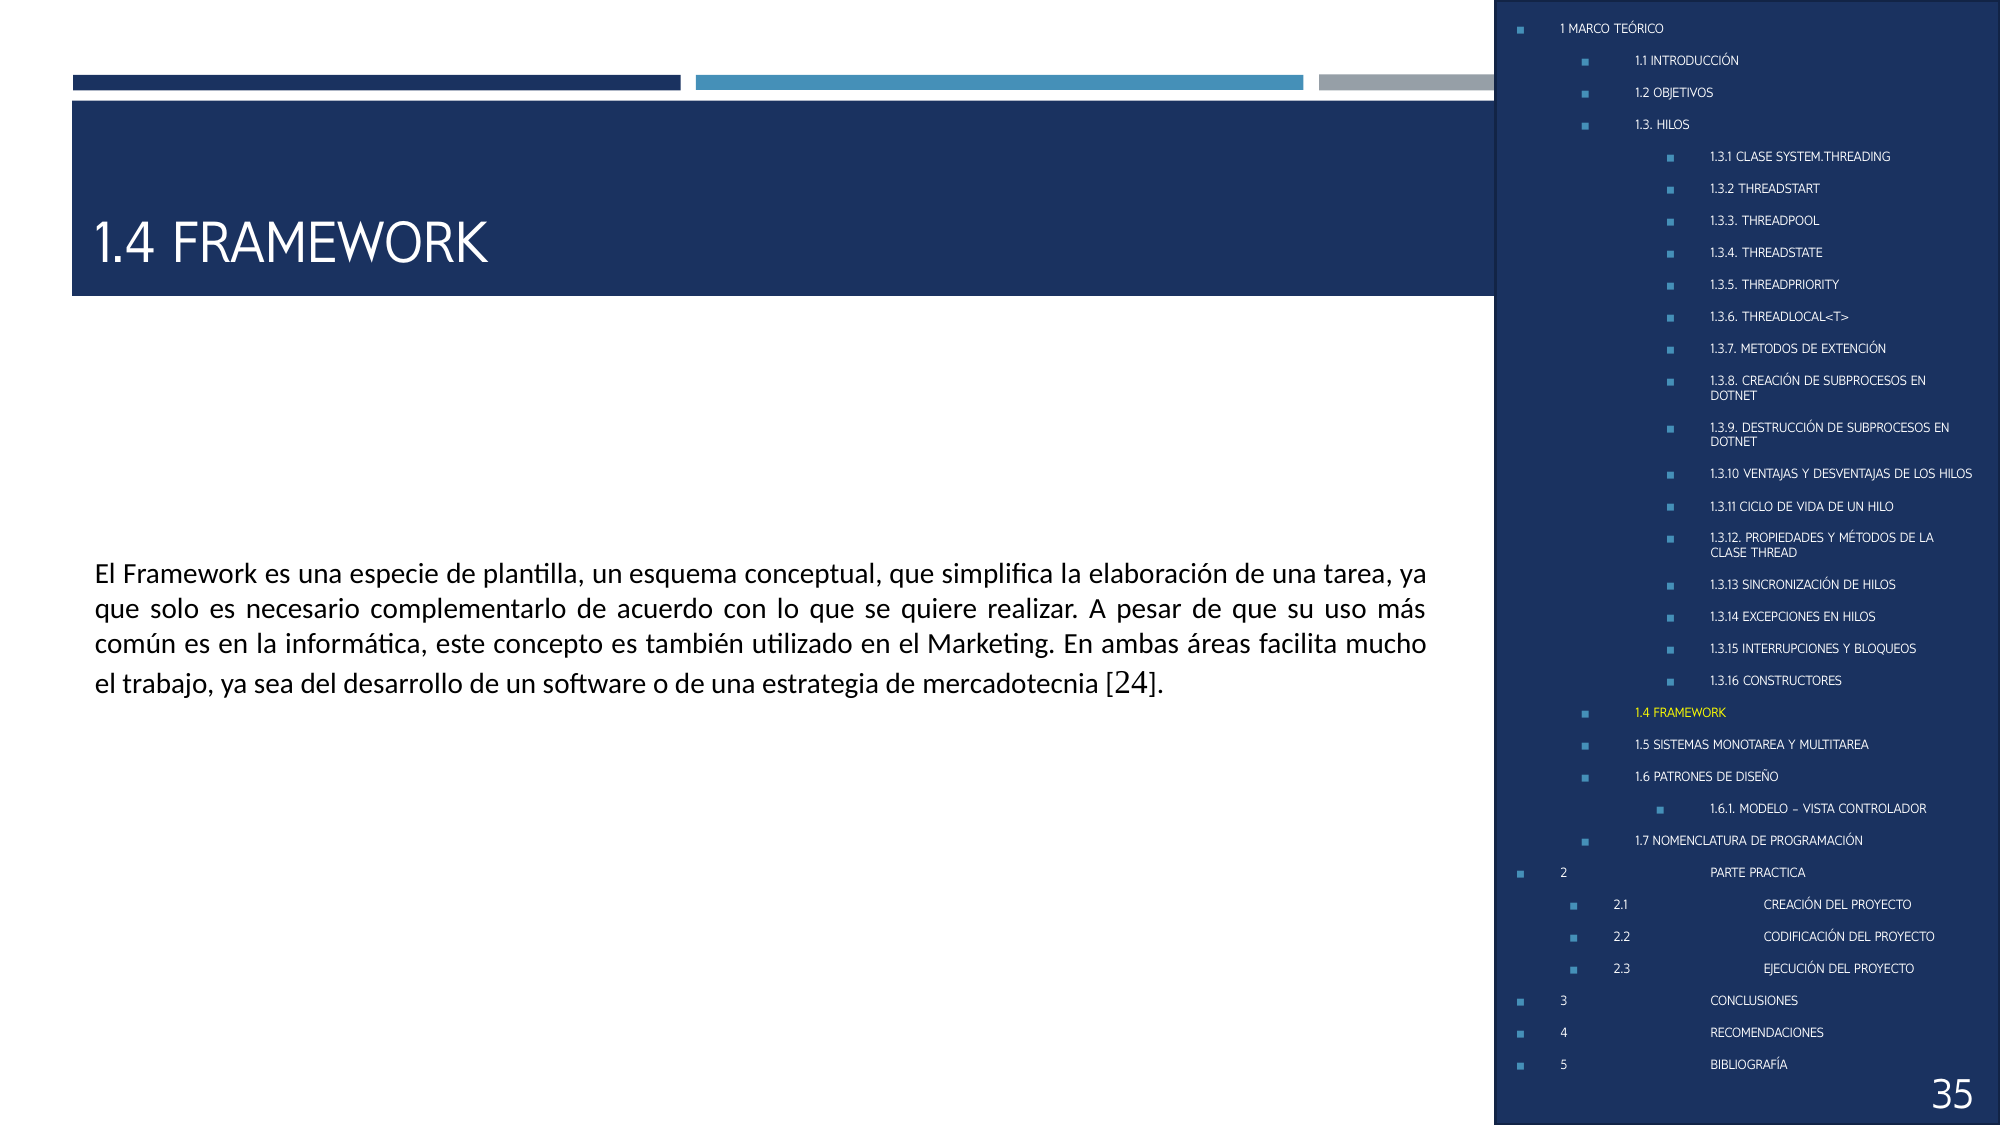

1 MARCO TEÓRICO
1.1 INTRODUCCIÓN
1.2 OBJETIVOS
1.3. HILOS
1.3.1 CLASE SYSTEM.THREADING
1.3.2 THREADSTART
1.3.3. THREADPOOL
1.3.4. THREADSTATE
1.3.5. THREADPRIORITY
1.3.6. THREADLOCAL<T>
1.3.7. METODOS DE EXTENCIÓN
1.3.8. CREACIÓN DE SUBPROCESOS EN DOTNET
1.3.9. DESTRUCCIÓN DE SUBPROCESOS EN DOTNET
1.3.10 VENTAJAS Y DESVENTAJAS DE LOS HILOS
1.3.11 CICLO DE VIDA DE UN HILO
1.3.12. PROPIEDADES Y MÉTODOS DE LA CLASE THREAD
1.3.13 SINCRONIZACIÓN DE HILOS
1.3.14 EXCEPCIONES EN HILOS
1.3.15 INTERRUPCIONES Y BLOQUEOS
1.3.16 CONSTRUCTORES
1.4 FRAMEWORK
1.5 SISTEMAS MONOTAREA Y MULTITAREA
1.6 PATRONES DE DISEÑO
1.6.1. MODELO – VISTA CONTROLADOR
1.7 NOMENCLATURA DE PROGRAMACIÓN
2	PARTE PRACTICA
2.1	CREACIÓN DEL PROYECTO
2.2	CODIFICACIÓN DEL PROYECTO
2.3	EJECUCIÓN DEL PROYECTO
3	CONCLUSIONES
4	RECOMENDACIONES
5	BIBLIOGRAFÍA
# 1.4 FRAMEWORK
El Framework es una especie de plantilla, un esquema conceptual, que simplifica la elaboración de una tarea, ya que solo es necesario complementarlo de acuerdo con lo que se quiere realizar. A pesar de que su uso más común es en la informática, este concepto es también utilizado en el Marketing. En ambas áreas facilita mucho el trabajo, ya sea del desarrollo de un software o de una estrategia de mercadotecnia [24].
35
4